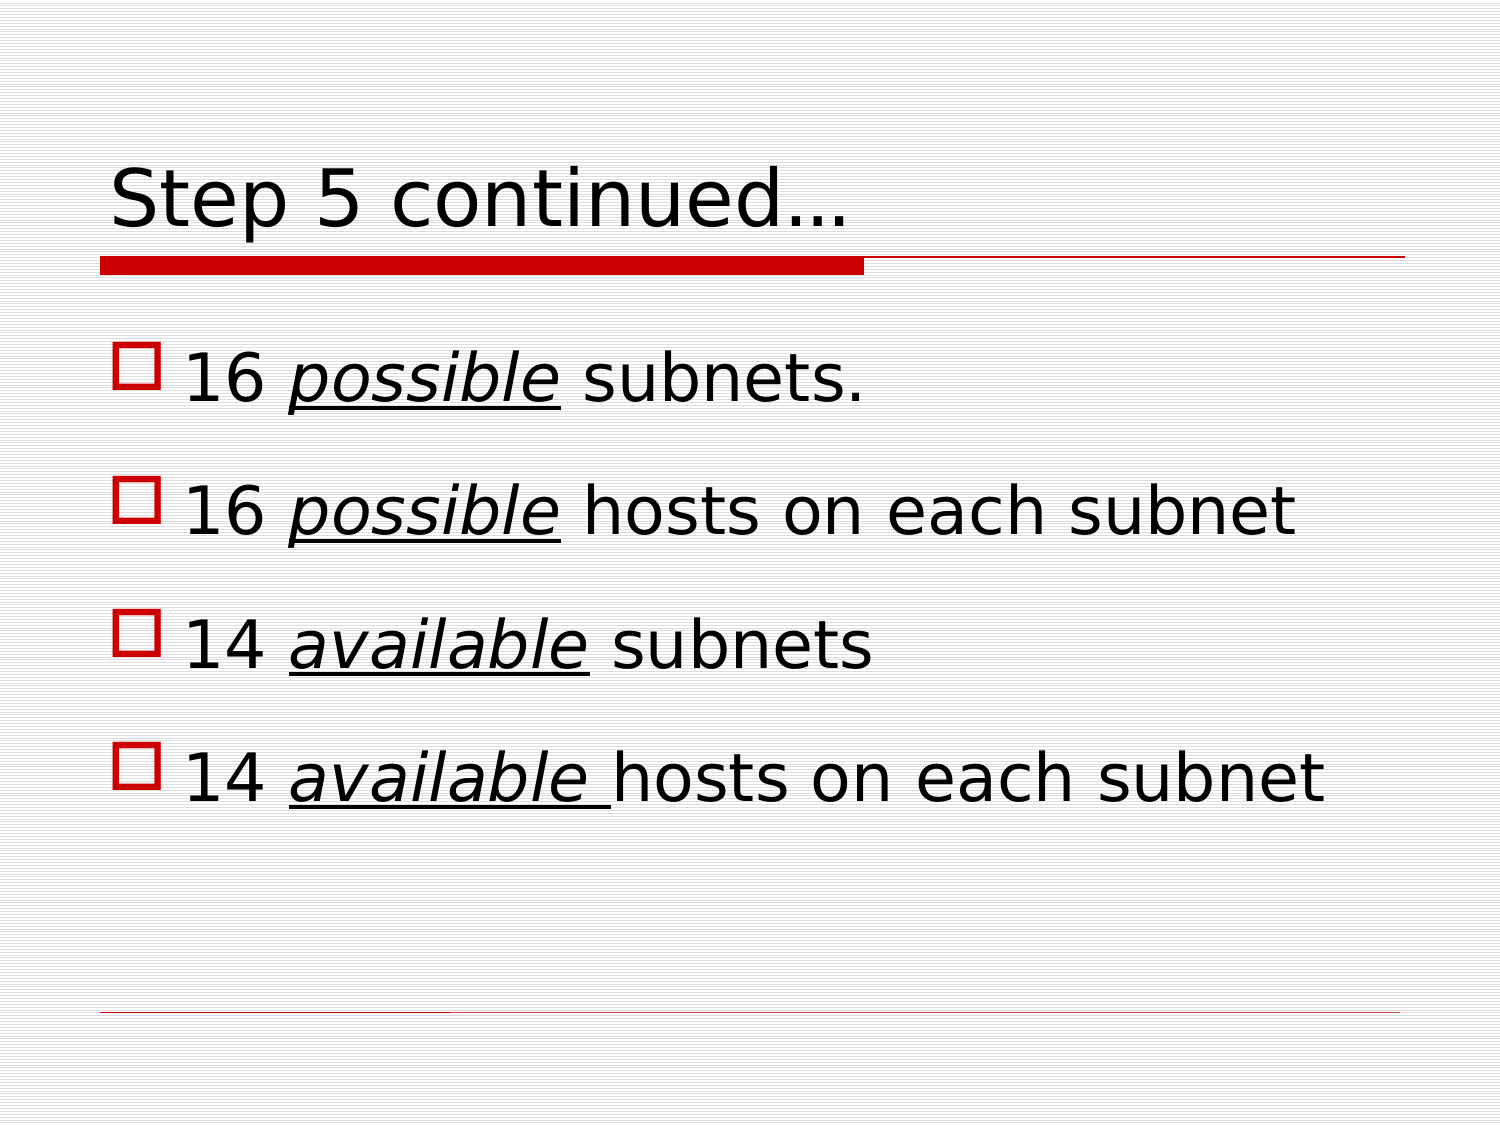

# Step 5 continued…
16 possible subnets.
16 possible hosts on each subnet
14 available subnets
14 available hosts on each subnet